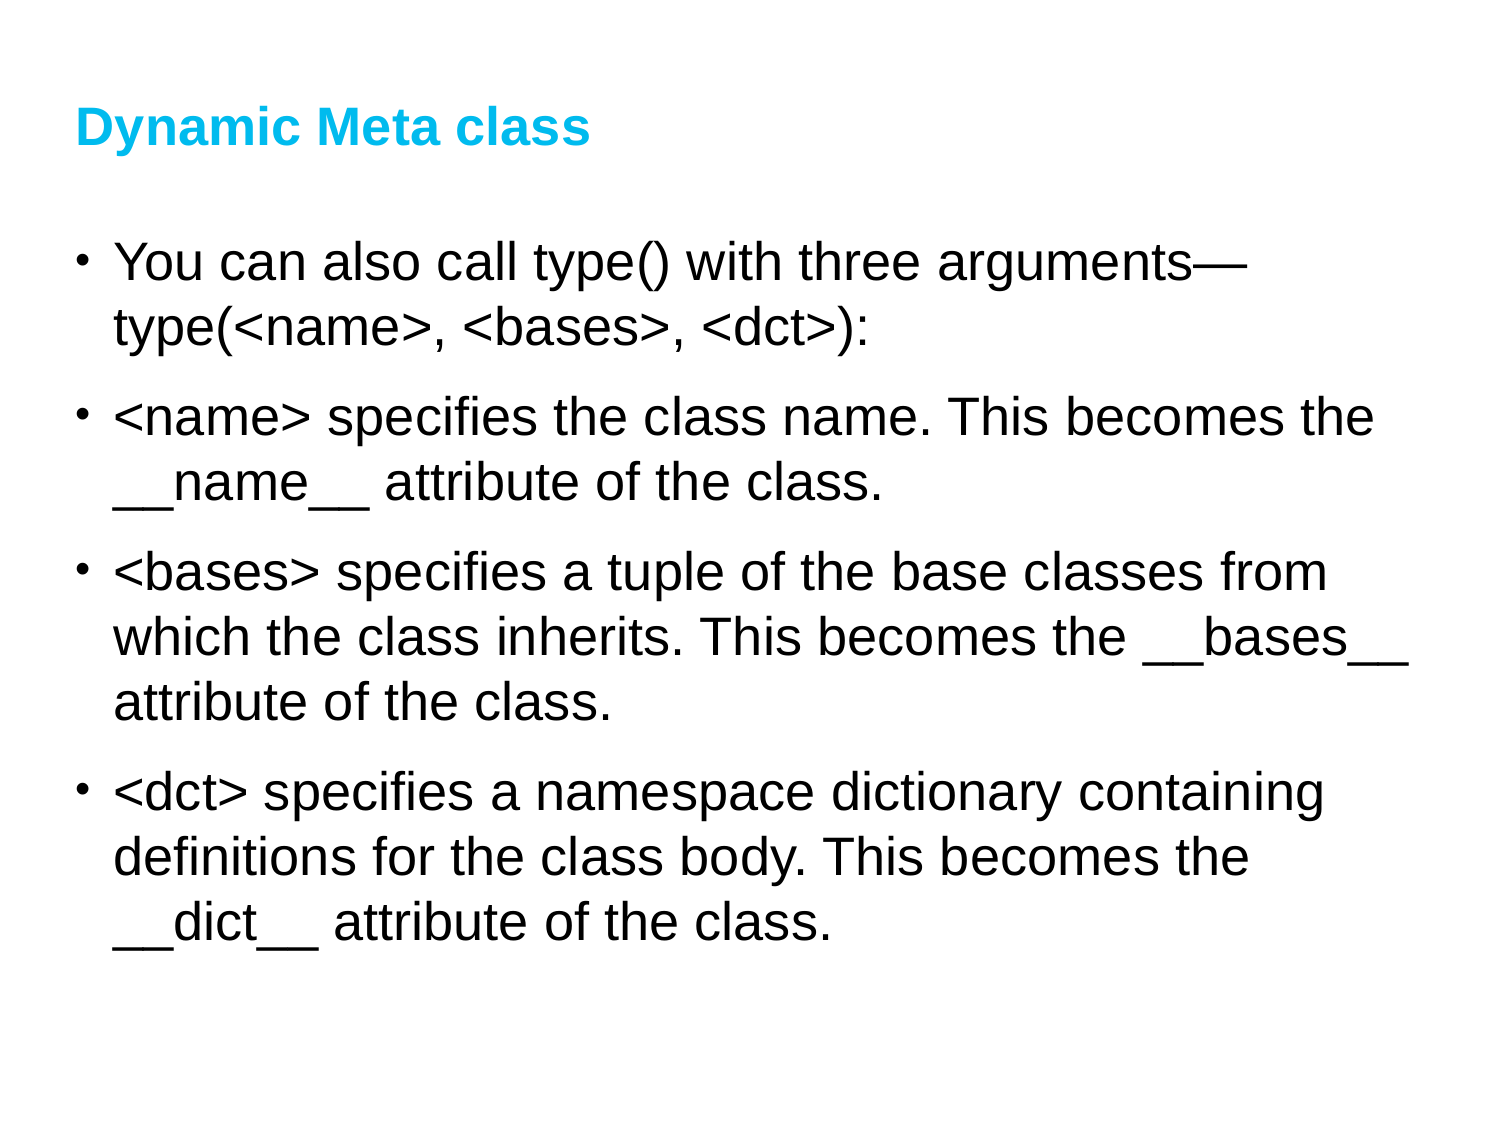

Guide to Programming with Python
194
Dynamic Meta class
You can also call type() with three arguments—type(<name>, <bases>, <dct>):
<name> specifies the class name. This becomes the __name__ attribute of the class.
<bases> specifies a tuple of the base classes from which the class inherits. This becomes the __bases__ attribute of the class.
<dct> specifies a namespace dictionary containing definitions for the class body. This becomes the __dict__ attribute of the class.